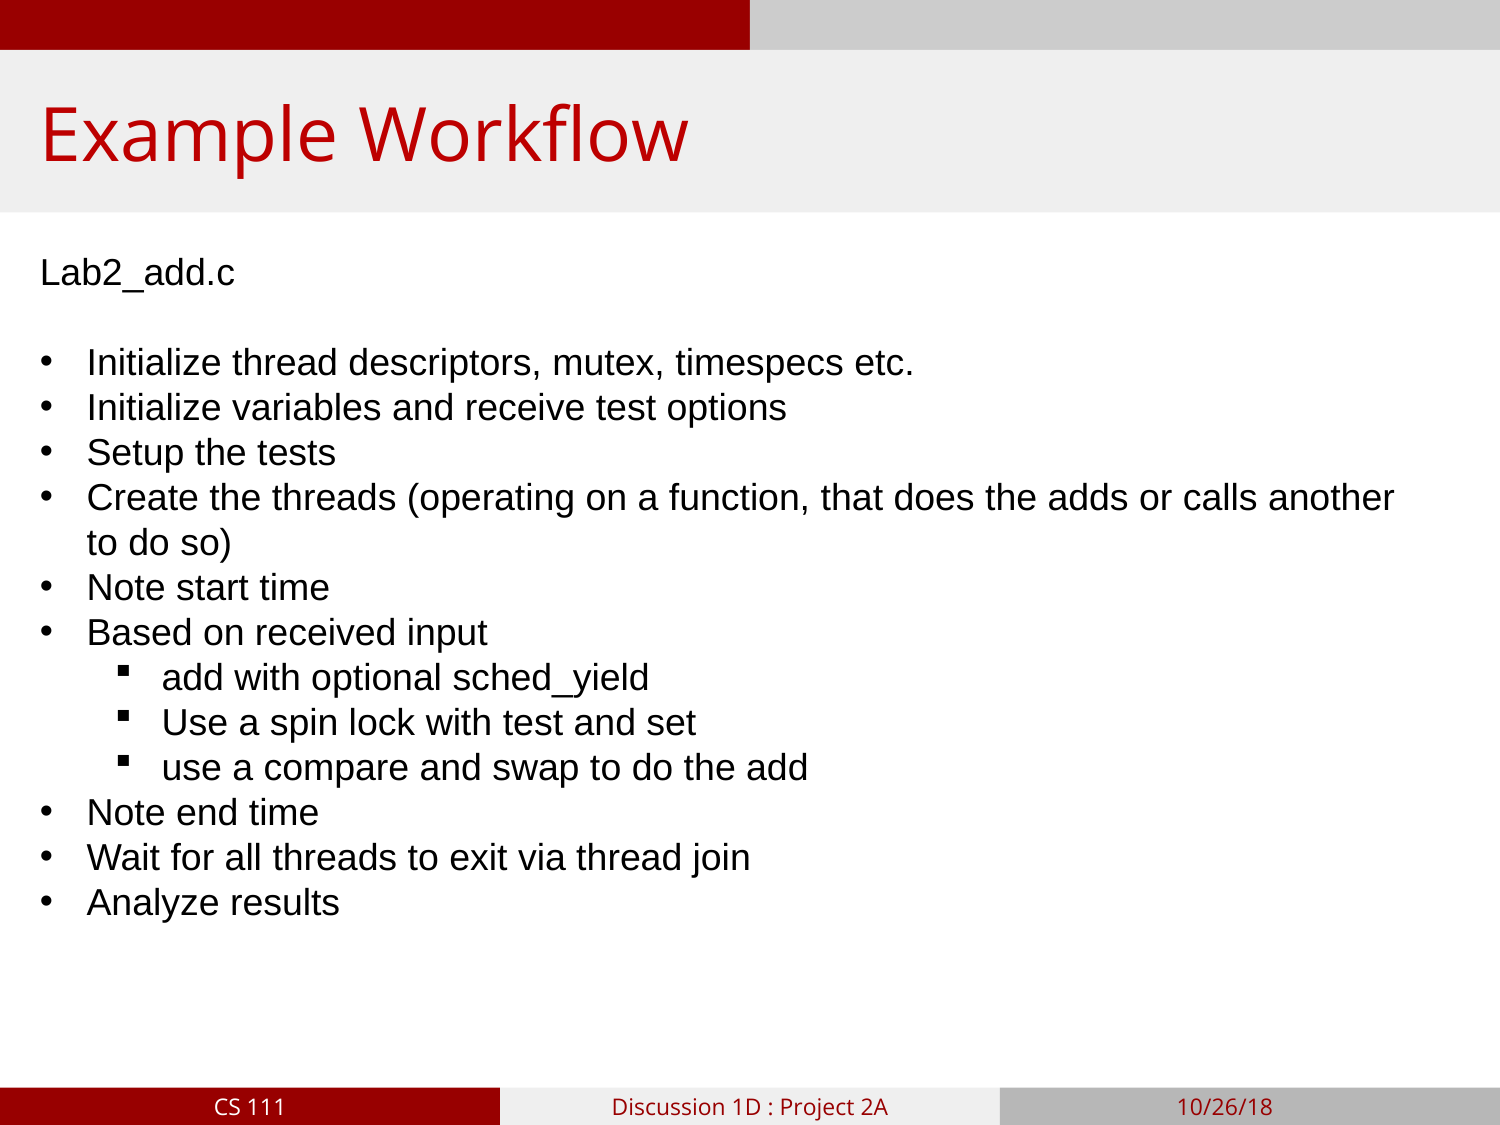

# Example Workflow
Lab2_add.c

Initialize thread descriptors, mutex, timespecs etc.
Initialize variables and receive test options
Setup the tests
Create the threads (operating on a function, that does the adds or calls another to do so)
Note start time
Based on received input
add with optional sched_yield
Use a spin lock with test and set
use a compare and swap to do the add
Note end time
Wait for all threads to exit via thread join
Analyze results